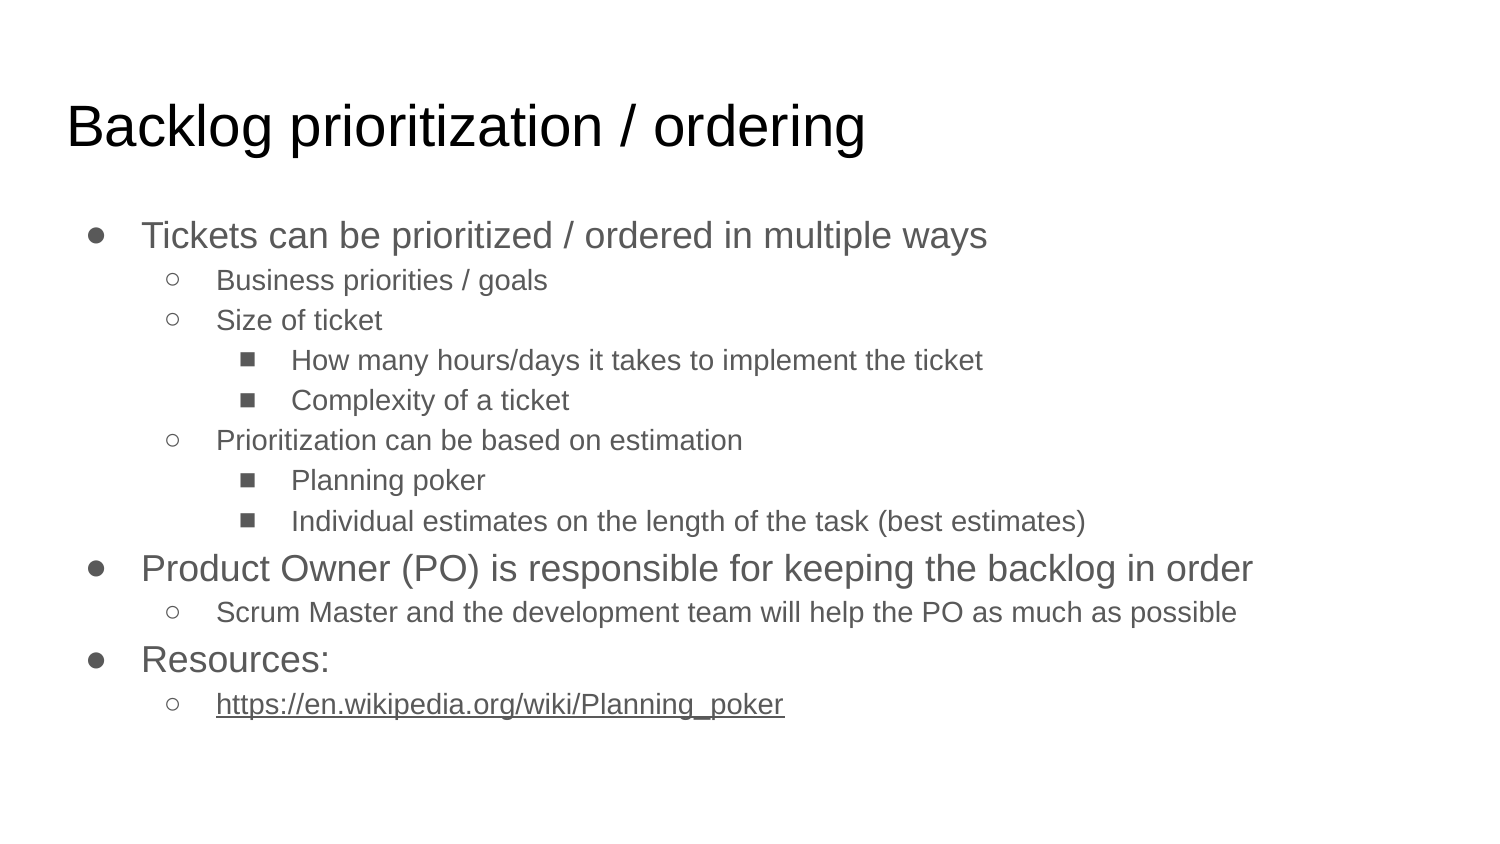

# Backlog prioritization / ordering
Tickets can be prioritized / ordered in multiple ways
Business priorities / goals
Size of ticket
How many hours/days it takes to implement the ticket
Complexity of a ticket
Prioritization can be based on estimation
Planning poker
Individual estimates on the length of the task (best estimates)
Product Owner (PO) is responsible for keeping the backlog in order
Scrum Master and the development team will help the PO as much as possible
Resources:
https://en.wikipedia.org/wiki/Planning_poker